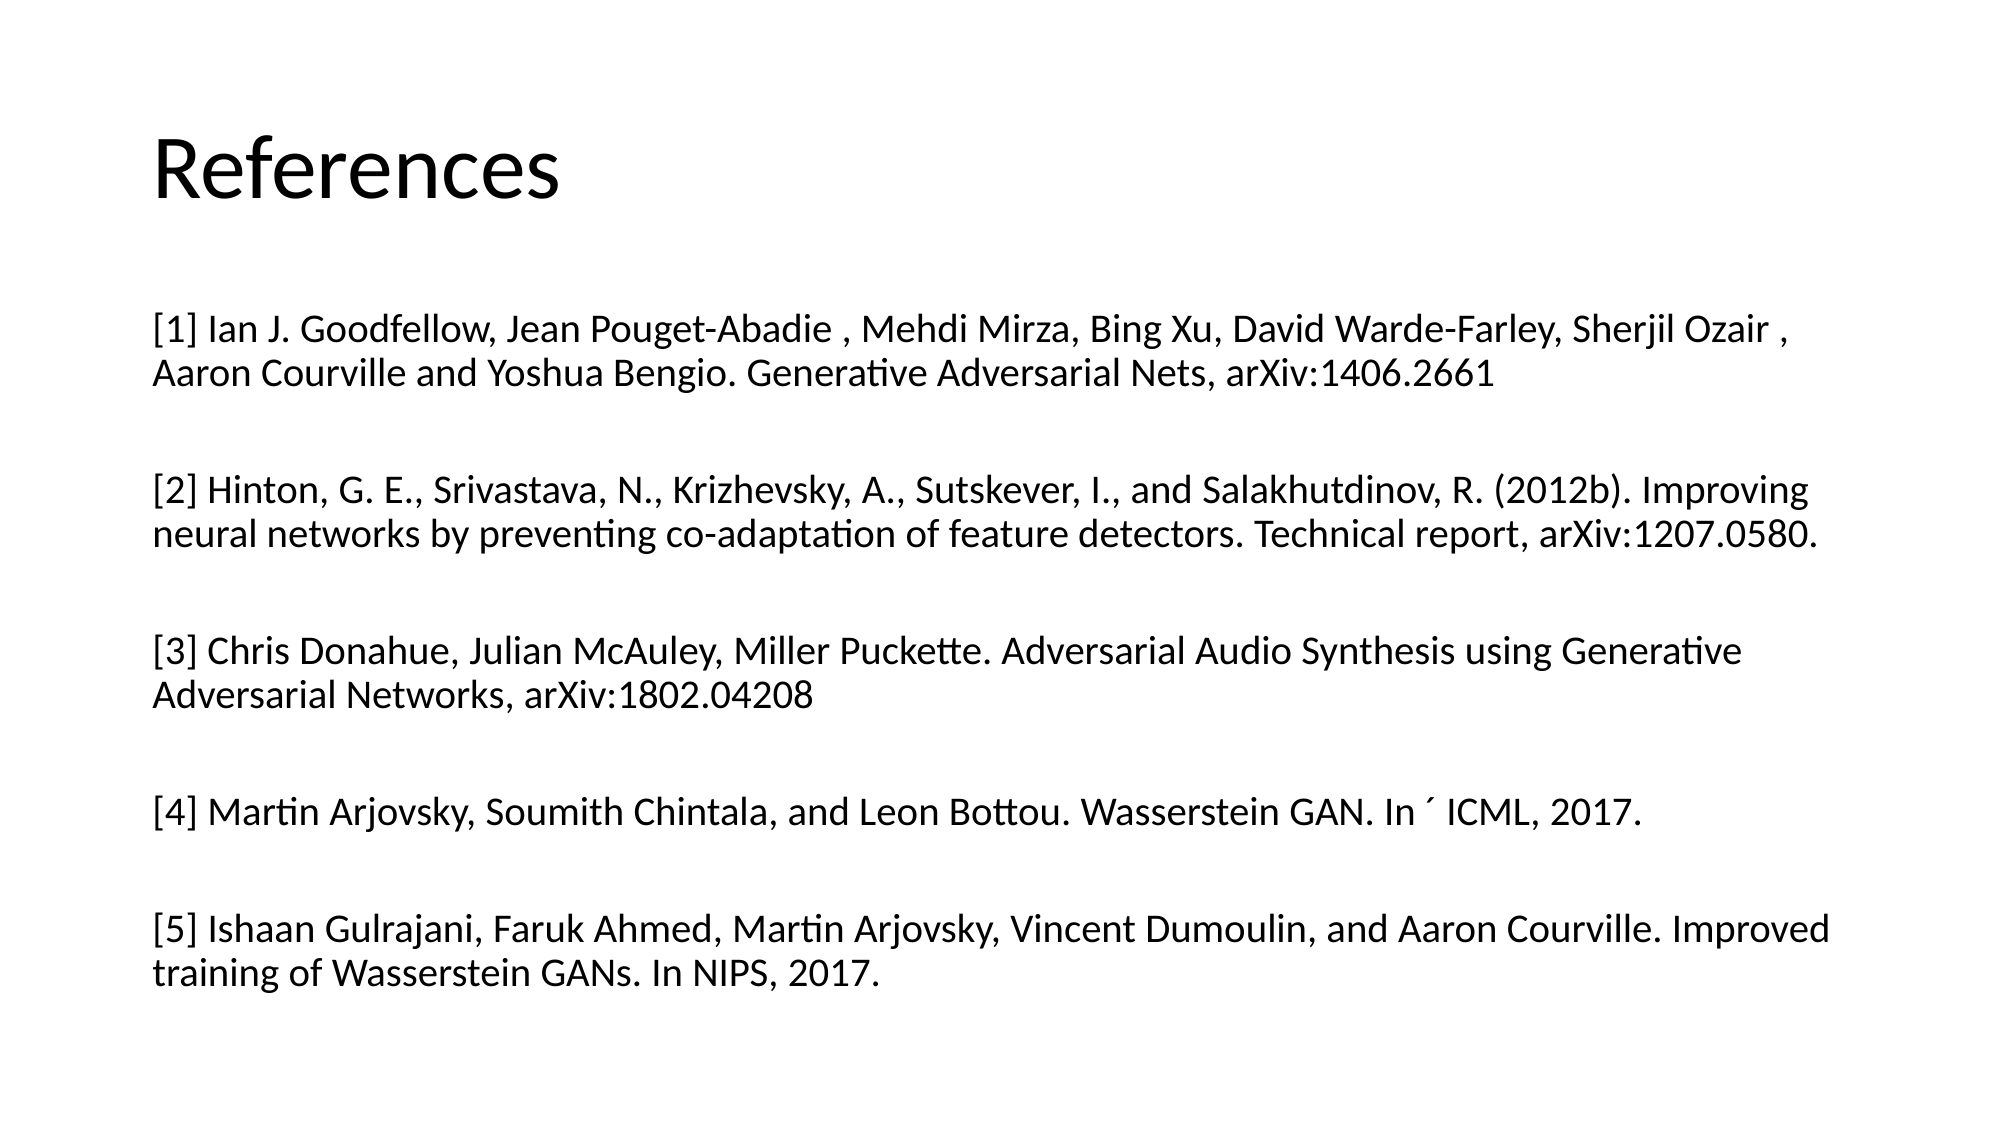

# References
[1] Ian J. Goodfellow, Jean Pouget-Abadie , Mehdi Mirza, Bing Xu, David Warde-Farley, Sherjil Ozair , Aaron Courville and Yoshua Bengio. Generative Adversarial Nets, arXiv:1406.2661

[2] Hinton, G. E., Srivastava, N., Krizhevsky, A., Sutskever, I., and Salakhutdinov, R. (2012b). Improving neural networks by preventing co-adaptation of feature detectors. Technical report, arXiv:1207.0580.

[3] Chris Donahue, Julian McAuley, Miller Puckette. Adversarial Audio Synthesis using Generative Adversarial Networks, arXiv:1802.04208

[4] Martin Arjovsky, Soumith Chintala, and Leon Bottou. Wasserstein GAN. In ´ ICML, 2017.

[5] Ishaan Gulrajani, Faruk Ahmed, Martin Arjovsky, Vincent Dumoulin, and Aaron Courville. Improved training of Wasserstein GANs. In NIPS, 2017.